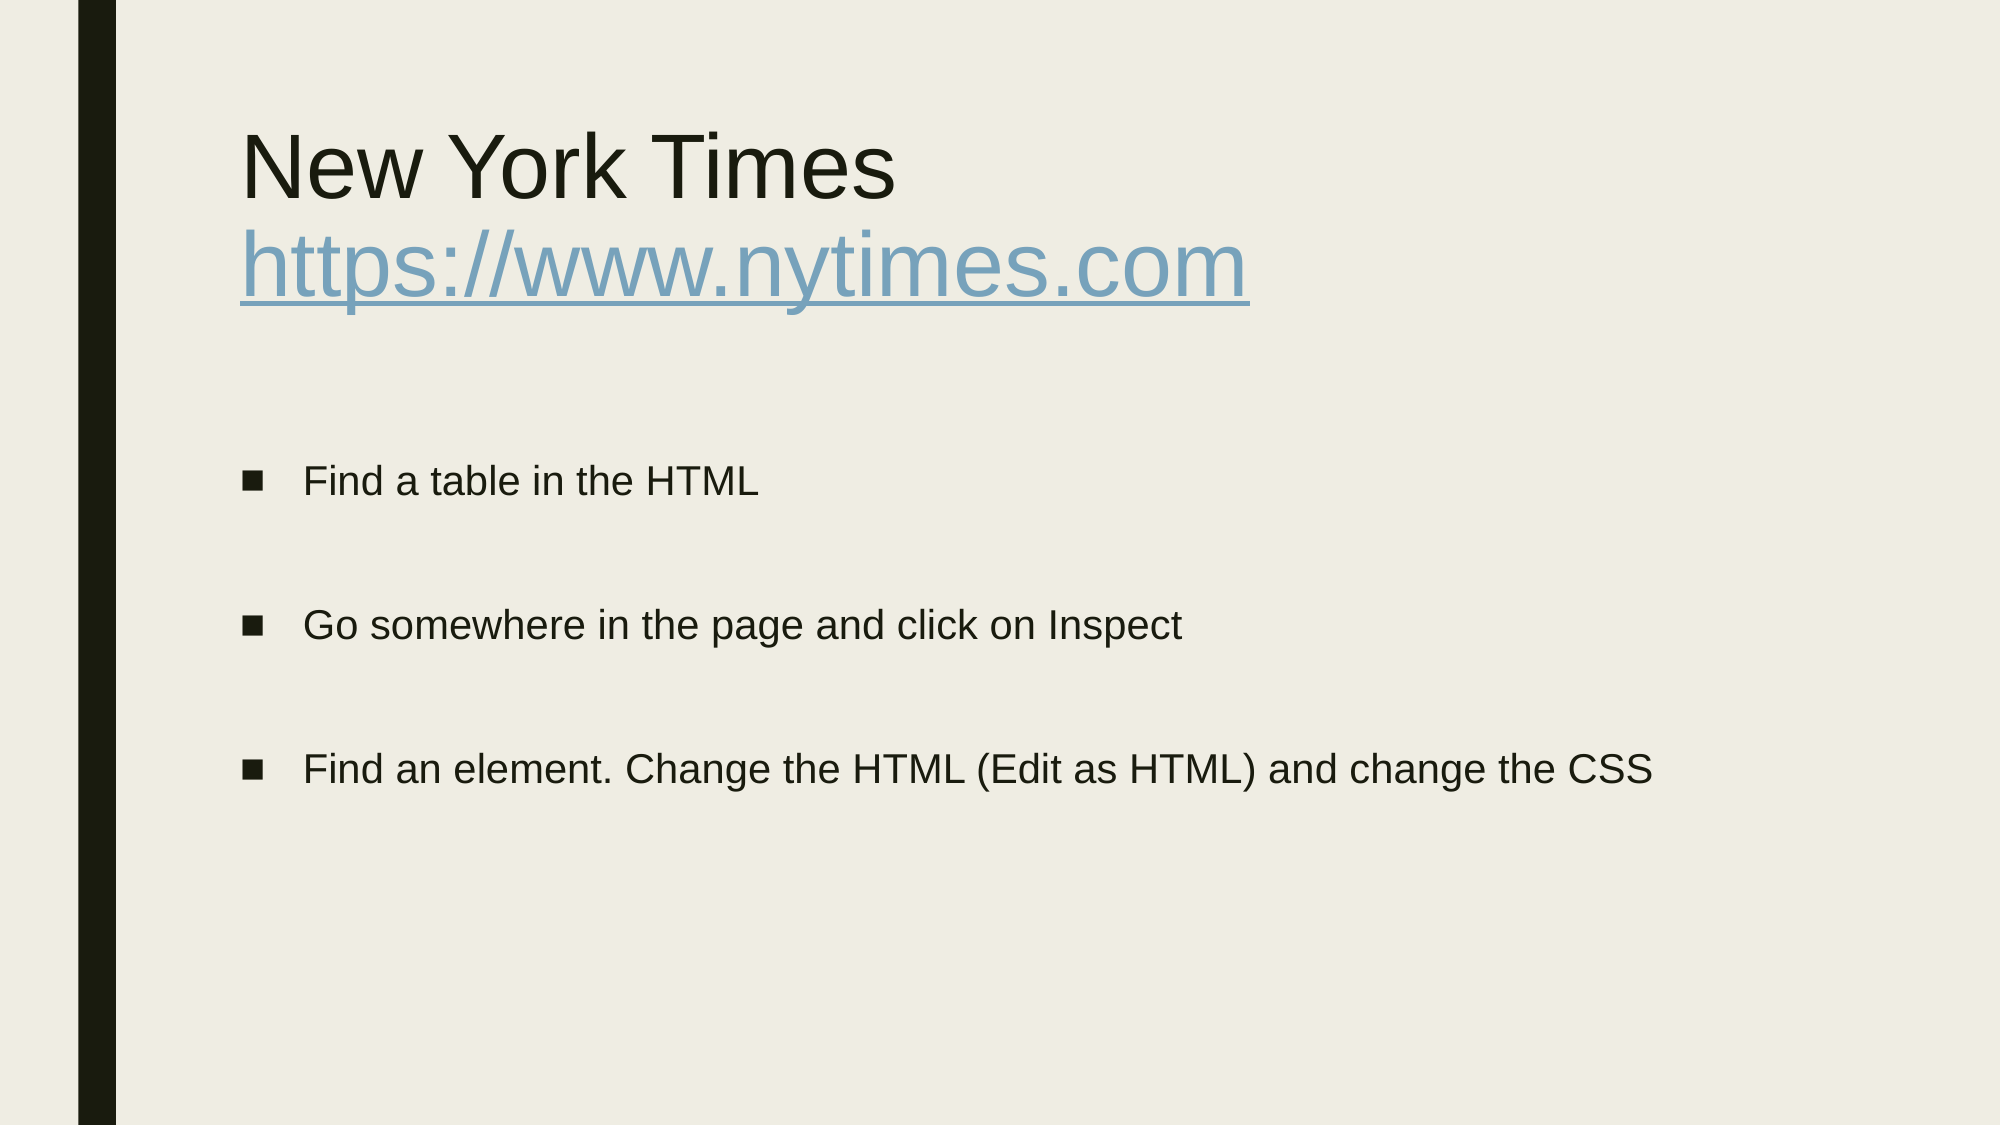

# New York Times https://www.nytimes.com

Find a table in the HTML

Go somewhere in the page and click on Inspect

Find an element. Change the HTML (Edit as HTML) and change the CSS